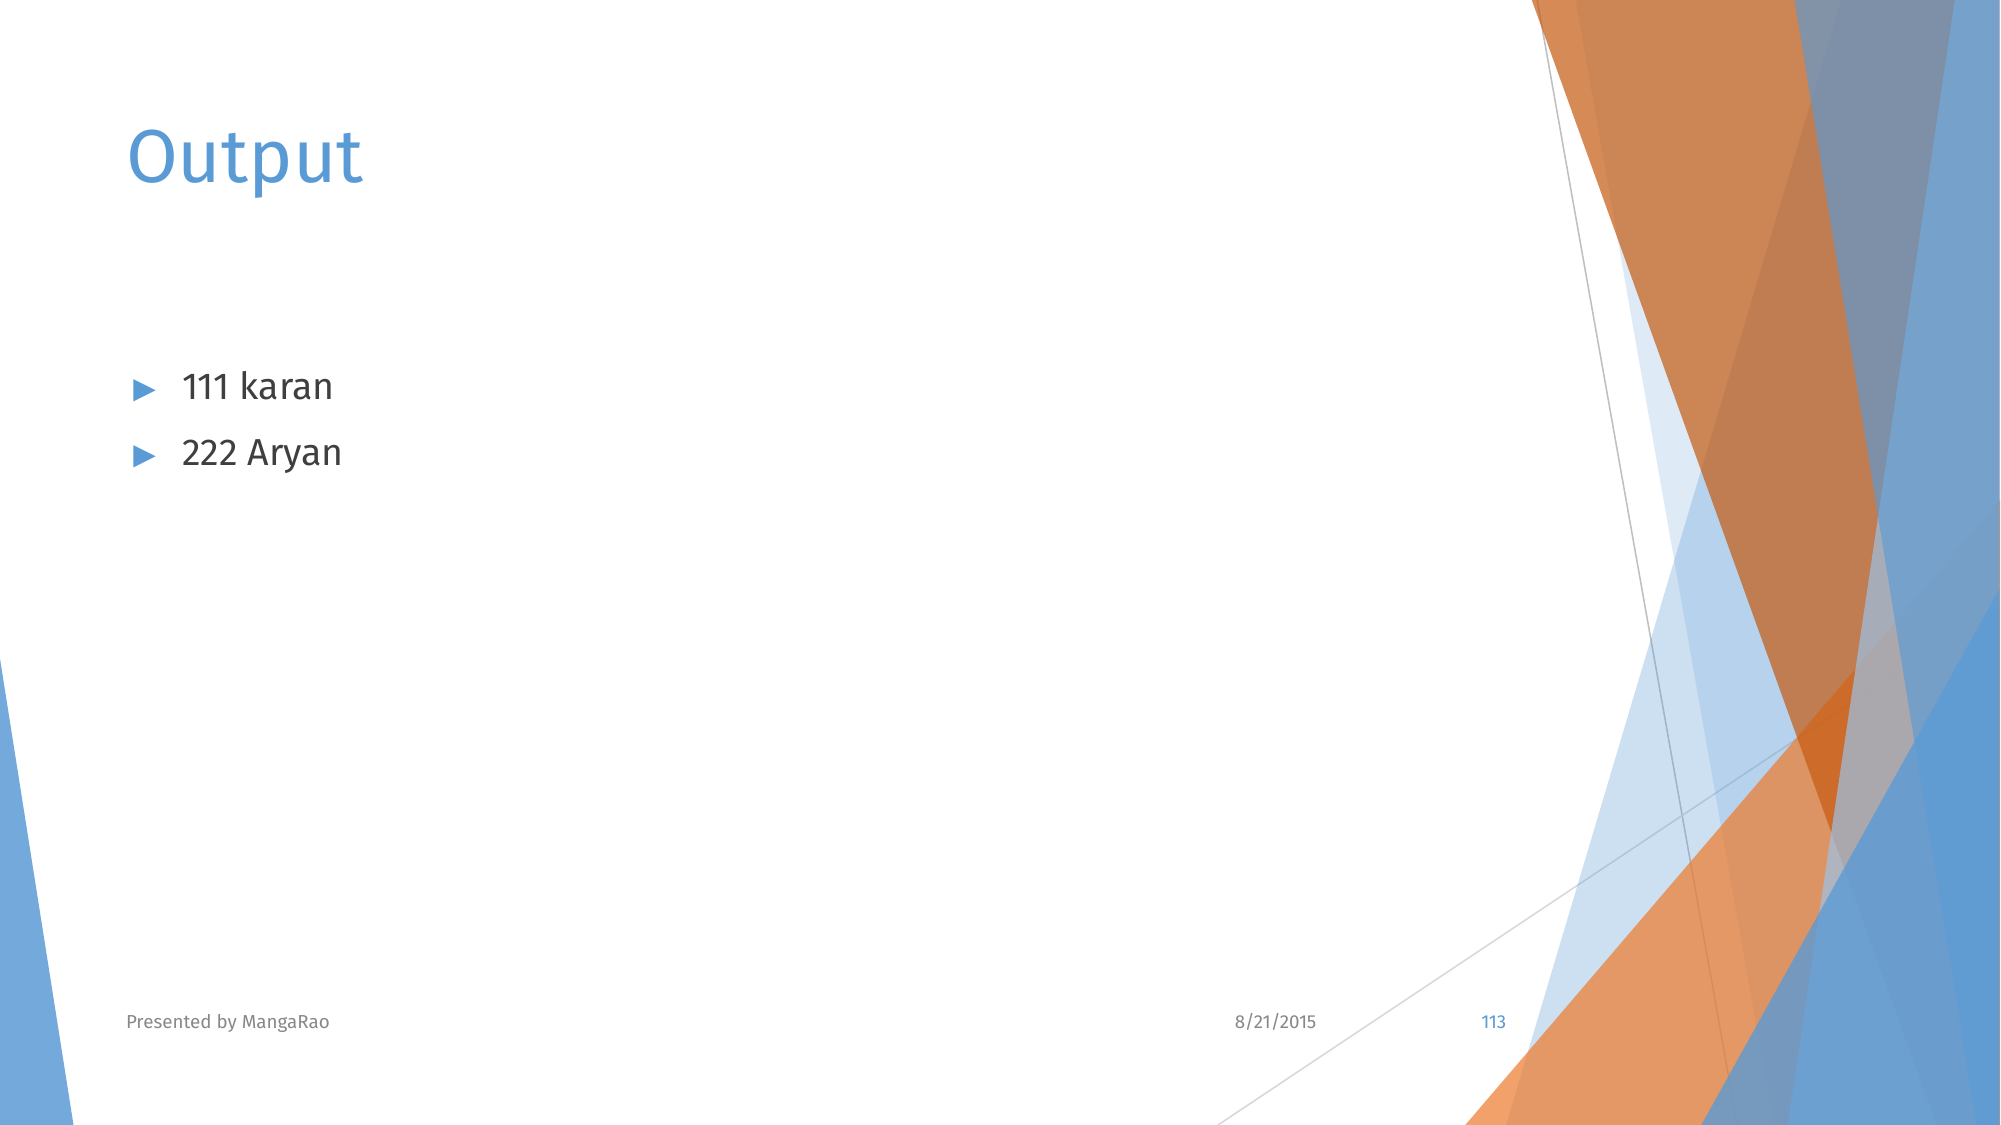

# Output
111 karan
222 Aryan
Presented by MangaRao
8/21/2015
113